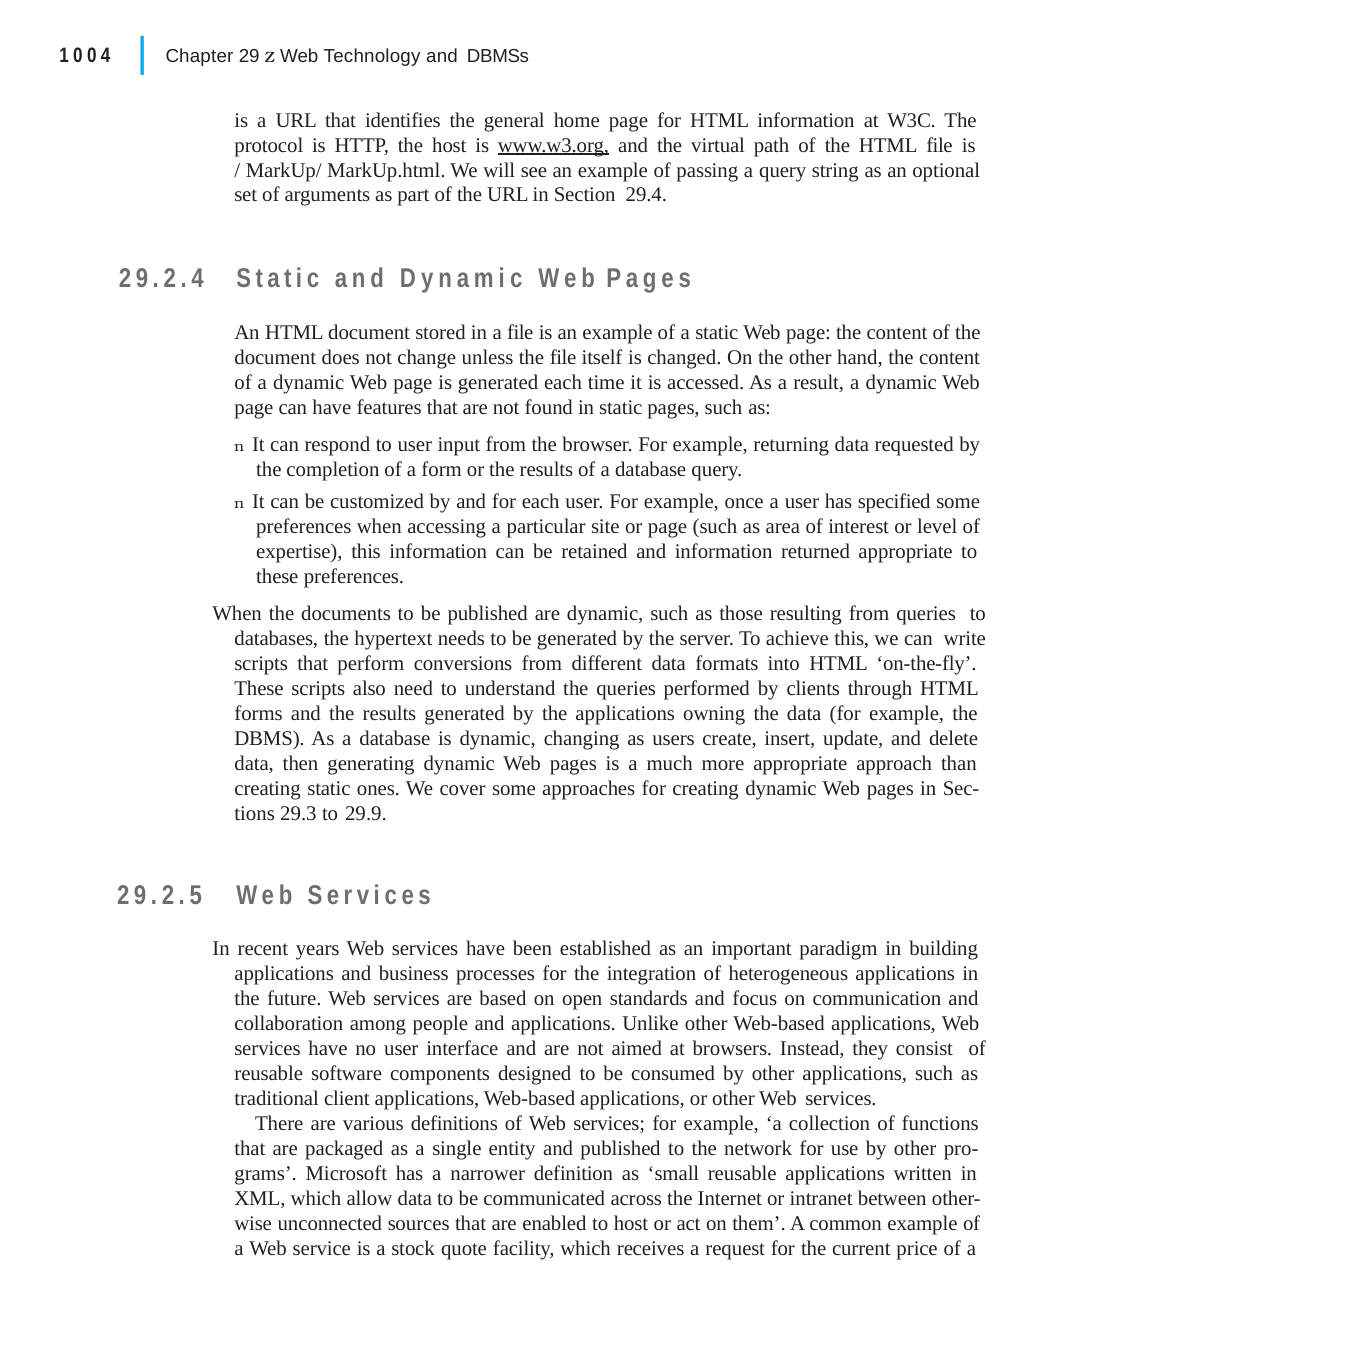

|
1004	Chapter 29 z Web Technology and DBMSs
is a URL that identifies the general home page for HTML information at W3C. The  protocol is HTTP, the host is www.w3.org, and the virtual path of the HTML file is
/ MarkUp/ MarkUp.html. We will see an example of passing a query string as an optional  set of arguments as part of the URL in Section 29.4.

29.2.4	Static and Dynamic Web Pages
An HTML document stored in a file is an example of a static Web page: the content of the  document does not change unless the file itself is changed. On the other hand, the content  of a dynamic Web page is generated each time it is accessed. As a result, a dynamic Web  page can have features that are not found in static pages, such as:
n It can respond to user input from the browser. For example, returning data requested by  the completion of a form or the results of a database query.
n It can be customized by and for each user. For example, once a user has specified some  preferences when accessing a particular site or page (such as area of interest or level of  expertise), this information can be retained and information returned appropriate to  these preferences.
When the documents to be published are dynamic, such as those resulting from queries  to databases, the hypertext needs to be generated by the server. To achieve this, we can  write scripts that perform conversions from different data formats into HTML ‘on-the-fly’.  These scripts also need to understand the queries performed by clients through HTML  forms and the results generated by the applications owning the data (for example, the  DBMS). As a database is dynamic, changing as users create, insert, update, and delete  data, then generating dynamic Web pages is a much more appropriate approach than  creating static ones. We cover some approaches for creating dynamic Web pages in Sec-  tions 29.3 to 29.9.

29.2.5	Web Services
In recent years Web services have been established as an important paradigm in building  applications and business processes for the integration of heterogeneous applications in  the future. Web services are based on open standards and focus on communication and  collaboration among people and applications. Unlike other Web-based applications, Web  services have no user interface and are not aimed at browsers. Instead, they consist  of reusable software components designed to be consumed by other applications, such as  traditional client applications, Web-based applications, or other Web services.
There are various definitions of Web services; for example, ‘a collection of functions  that are packaged as a single entity and published to the network for use by other pro-  grams’. Microsoft has a narrower definition as ‘small reusable applications written in  XML, which allow data to be communicated across the Internet or intranet between other-  wise unconnected sources that are enabled to host or act on them’. A common example of  a Web service is a stock quote facility, which receives a request for the current price of a